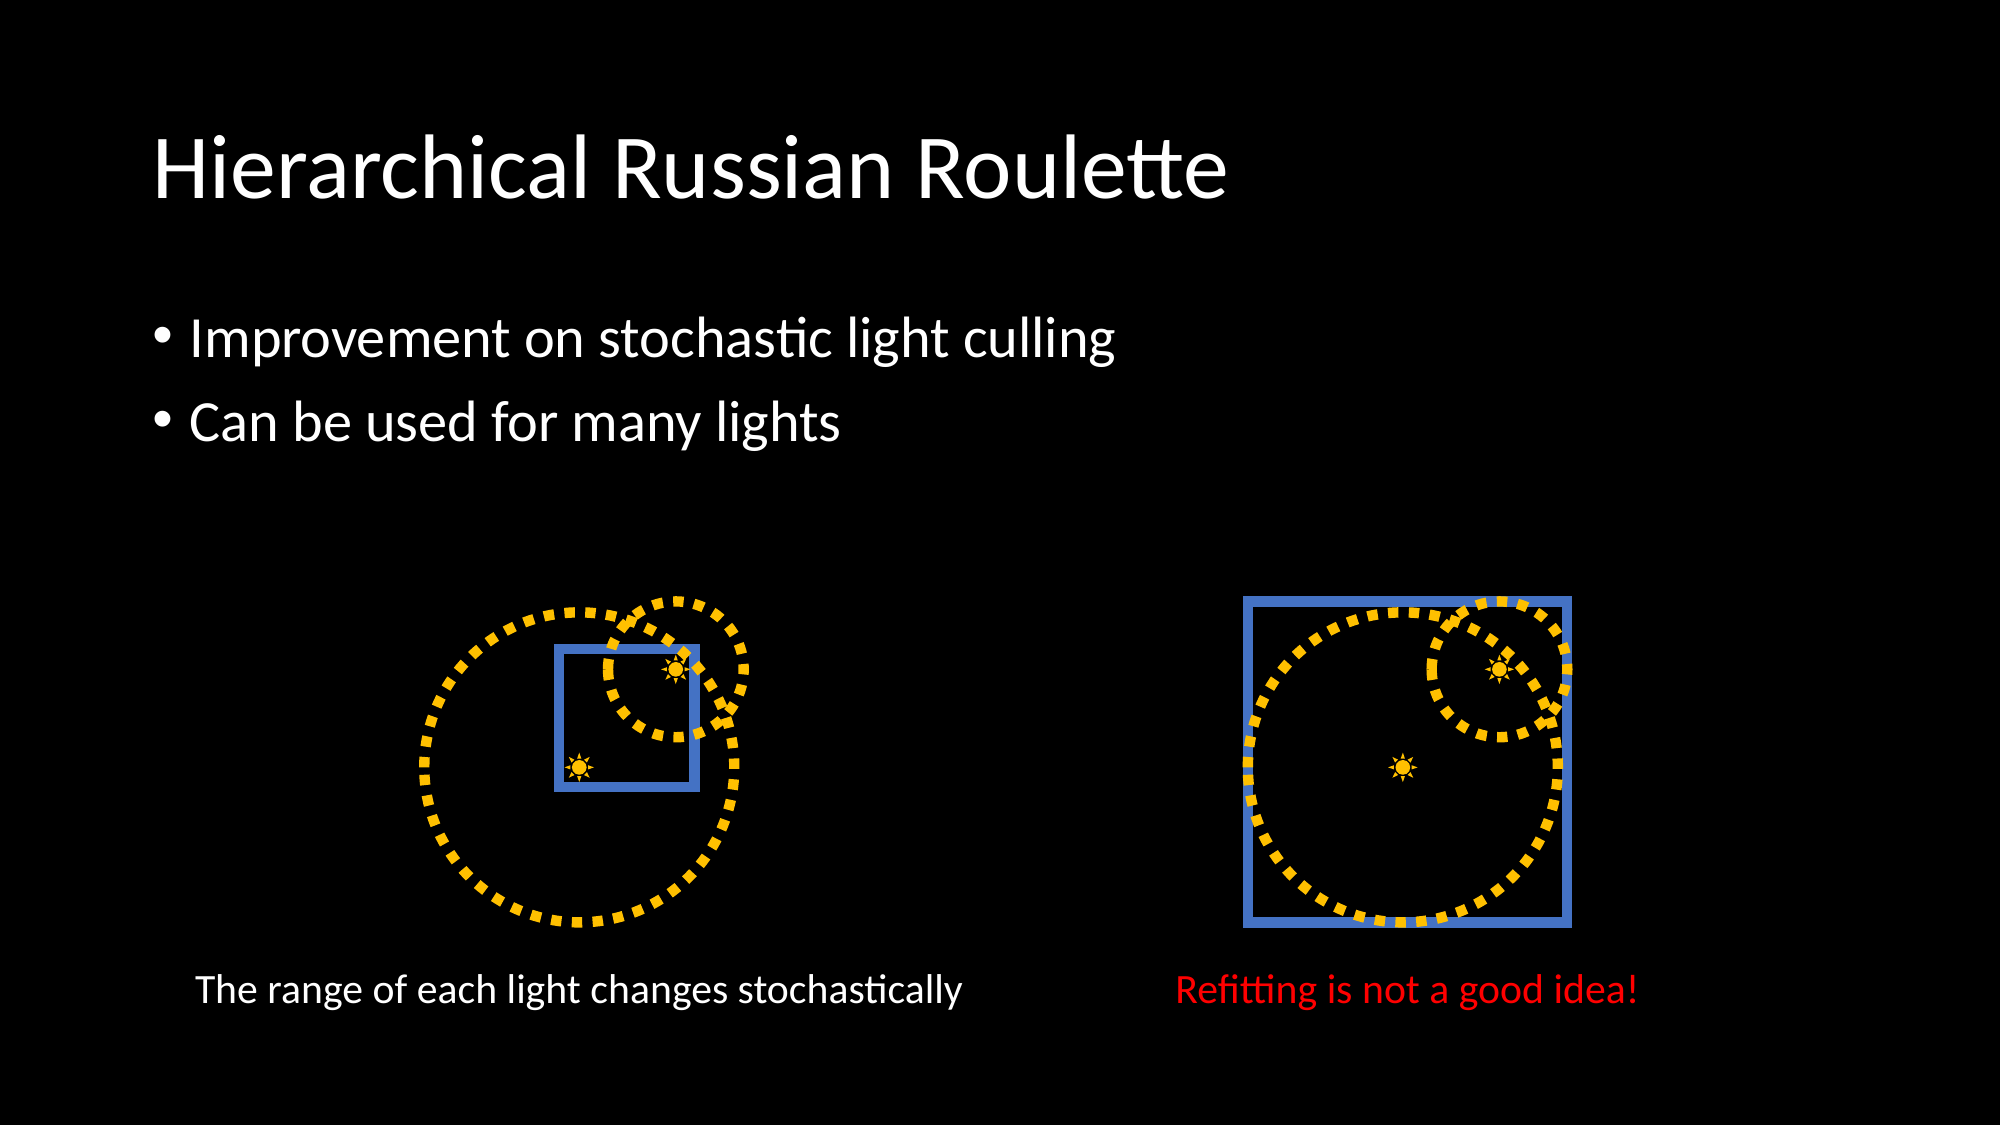

# Hierarchical Russian Roulette
Improvement on stochastic light culling
Can be used for many lights

The range of each light changes stochastically
Refitting is not a good idea!